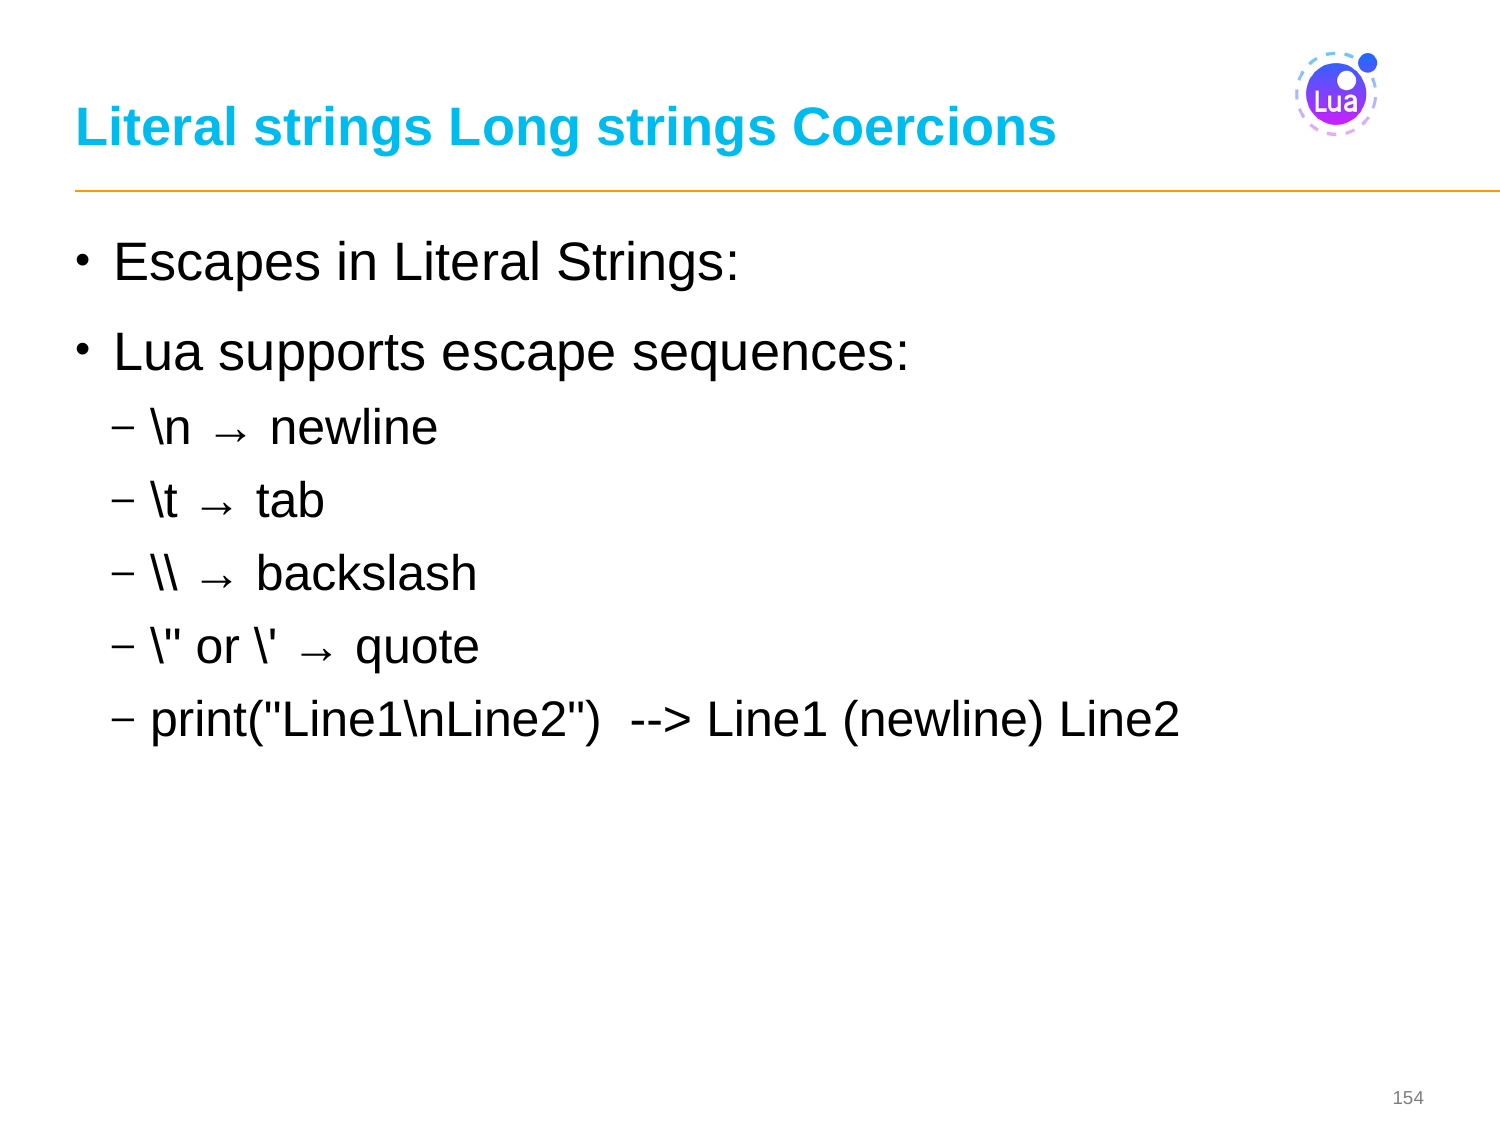

# Literal strings Long strings Coercions
Escapes in Literal Strings:
Lua supports escape sequences:
\n → newline
\t → tab
\\ → backslash
\" or \' → quote
print("Line1\nLine2")  --> Line1 (newline) Line2